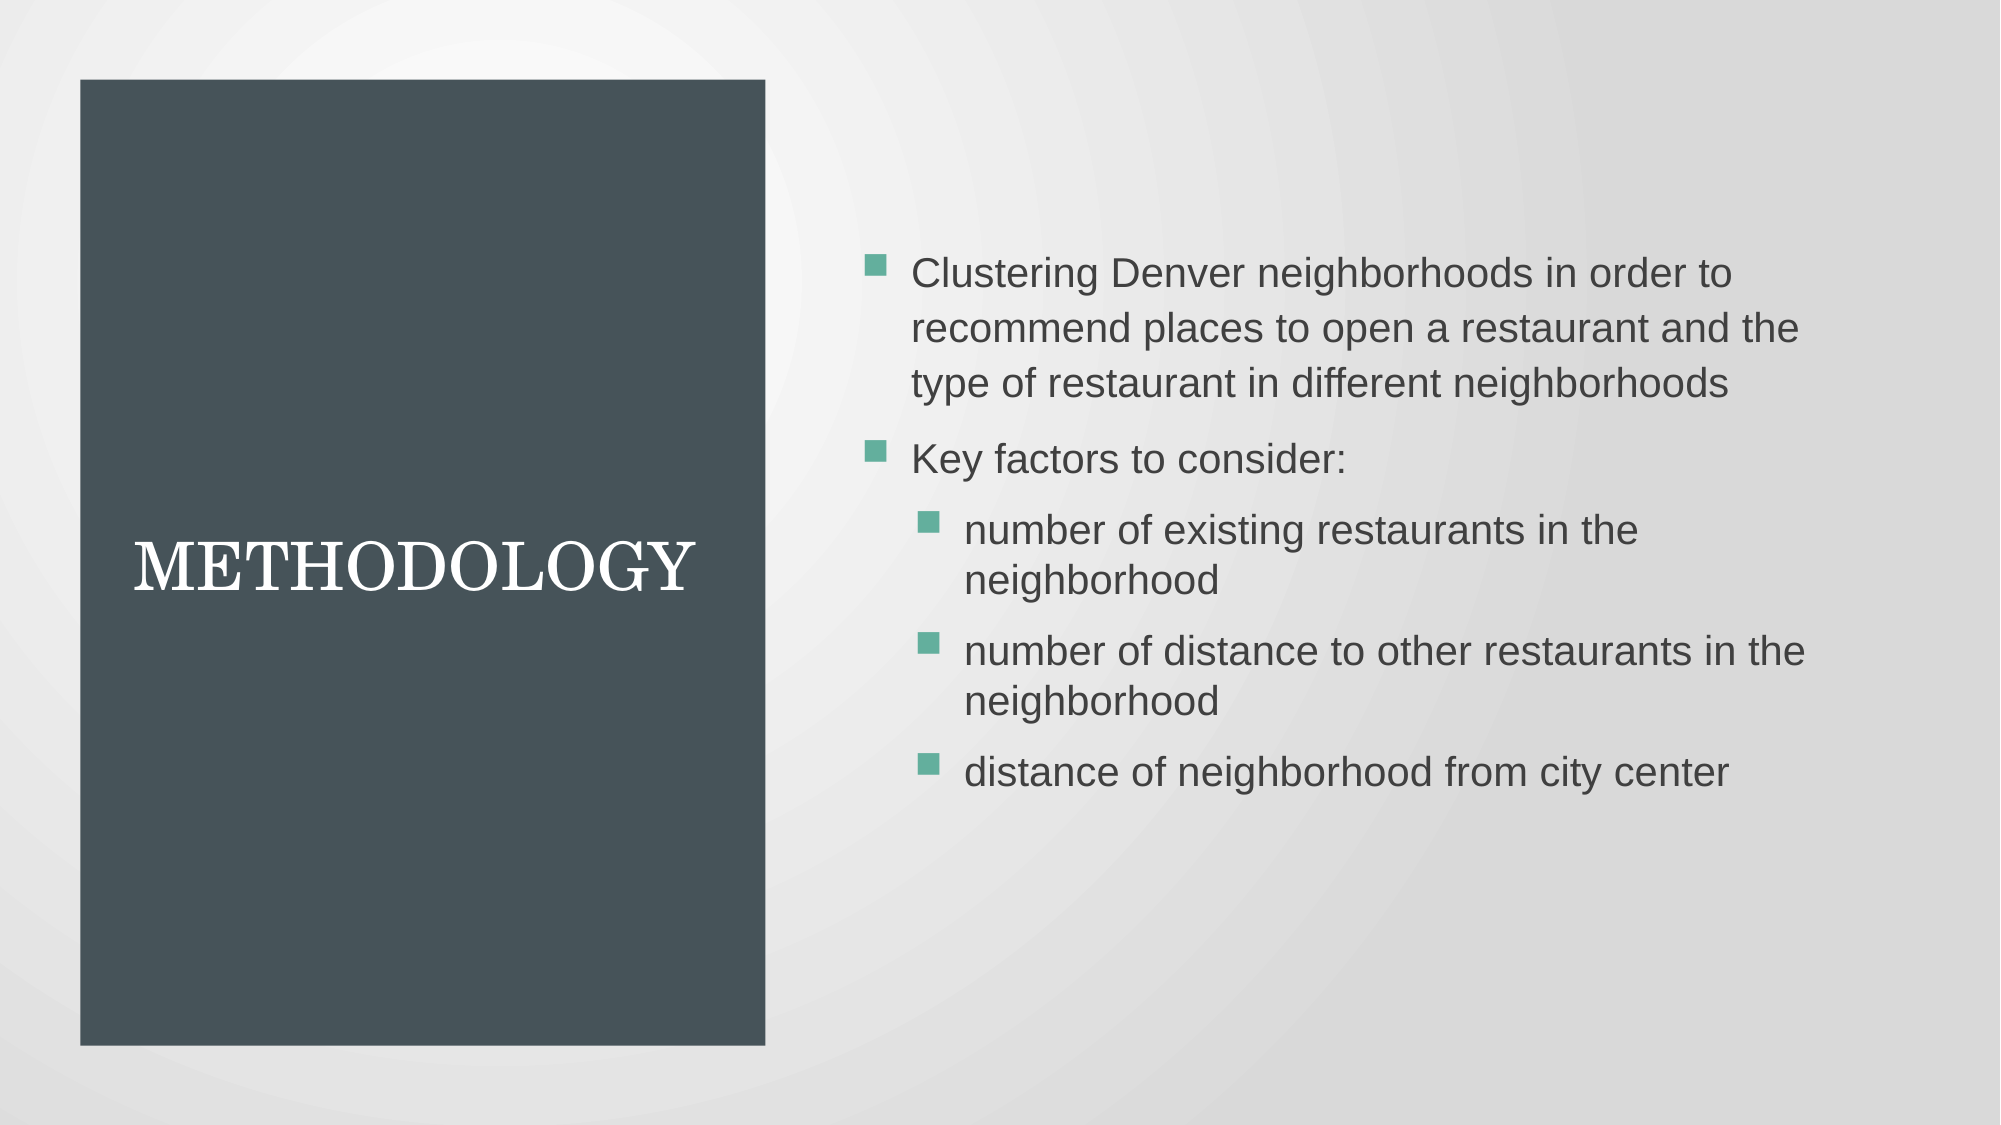

Clustering Denver neighborhoods in order to recommend places to open a restaurant and the type of restaurant in different neighborhoods
Key factors to consider:
number of existing restaurants in the neighborhood
number of distance to other restaurants in the neighborhood
distance of neighborhood from city center

# methodology